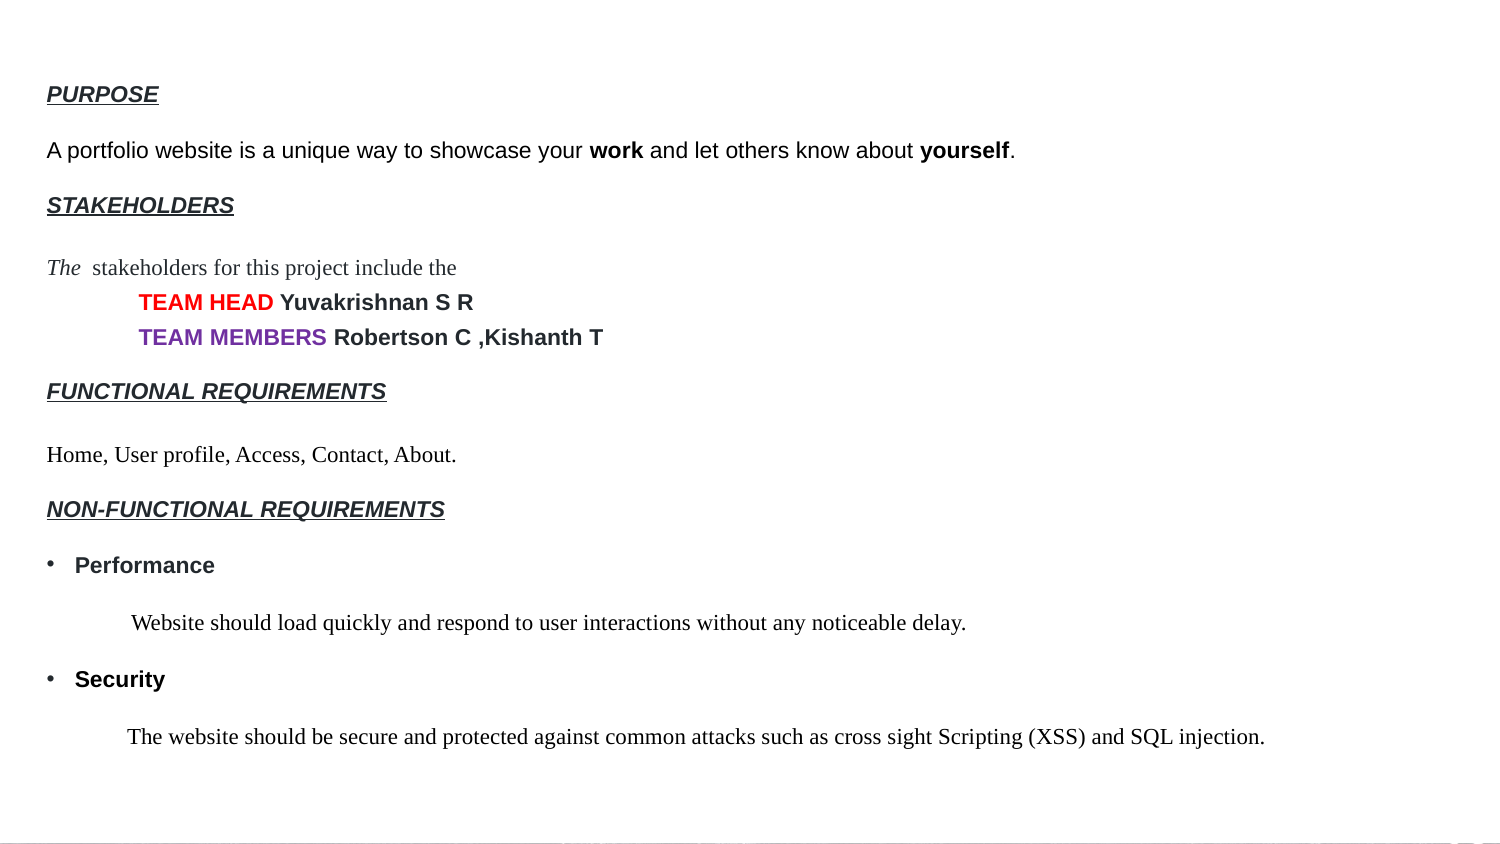

PURPOSE

A portfolio website is a unique way to showcase your work and let others know about yourself.

STAKEHOLDERS

The  stakeholders for this project include the
                TEAM HEAD Yuvakrishnan S R
                TEAM MEMBERS Robertson C ,Kishanth T

FUNCTIONAL REQUIREMENTS

Home, User profile, Access, Contact, About.

NON-FUNCTIONAL REQUIREMENTS

Performance

             Website should load quickly and respond to user interactions without any noticeable delay.

Security

              The website should be secure and protected against common attacks such as cross sight Scripting (XSS) and SQL injection.